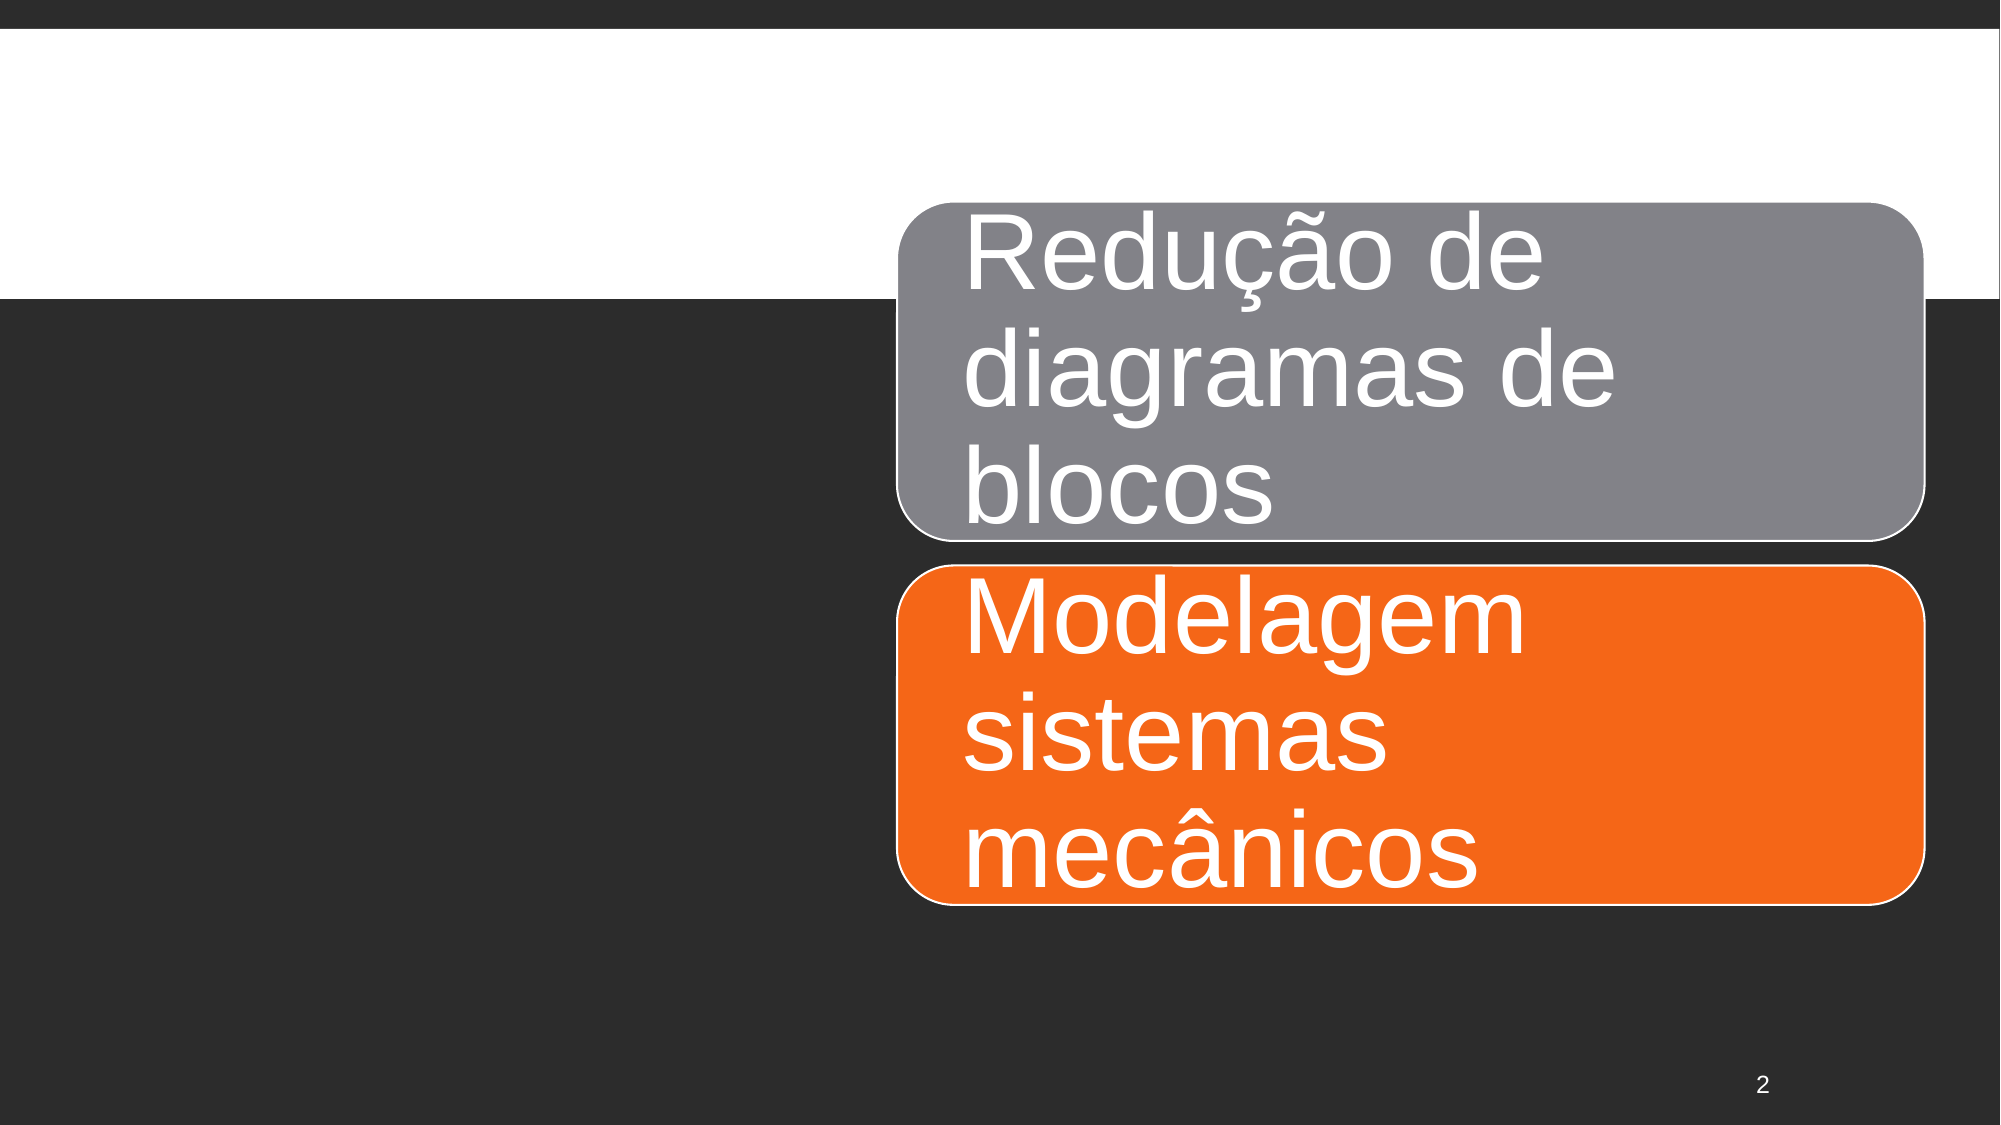

# Agenda
Redução de diagramas de blocos
Modelagem sistemas mecânicos
2